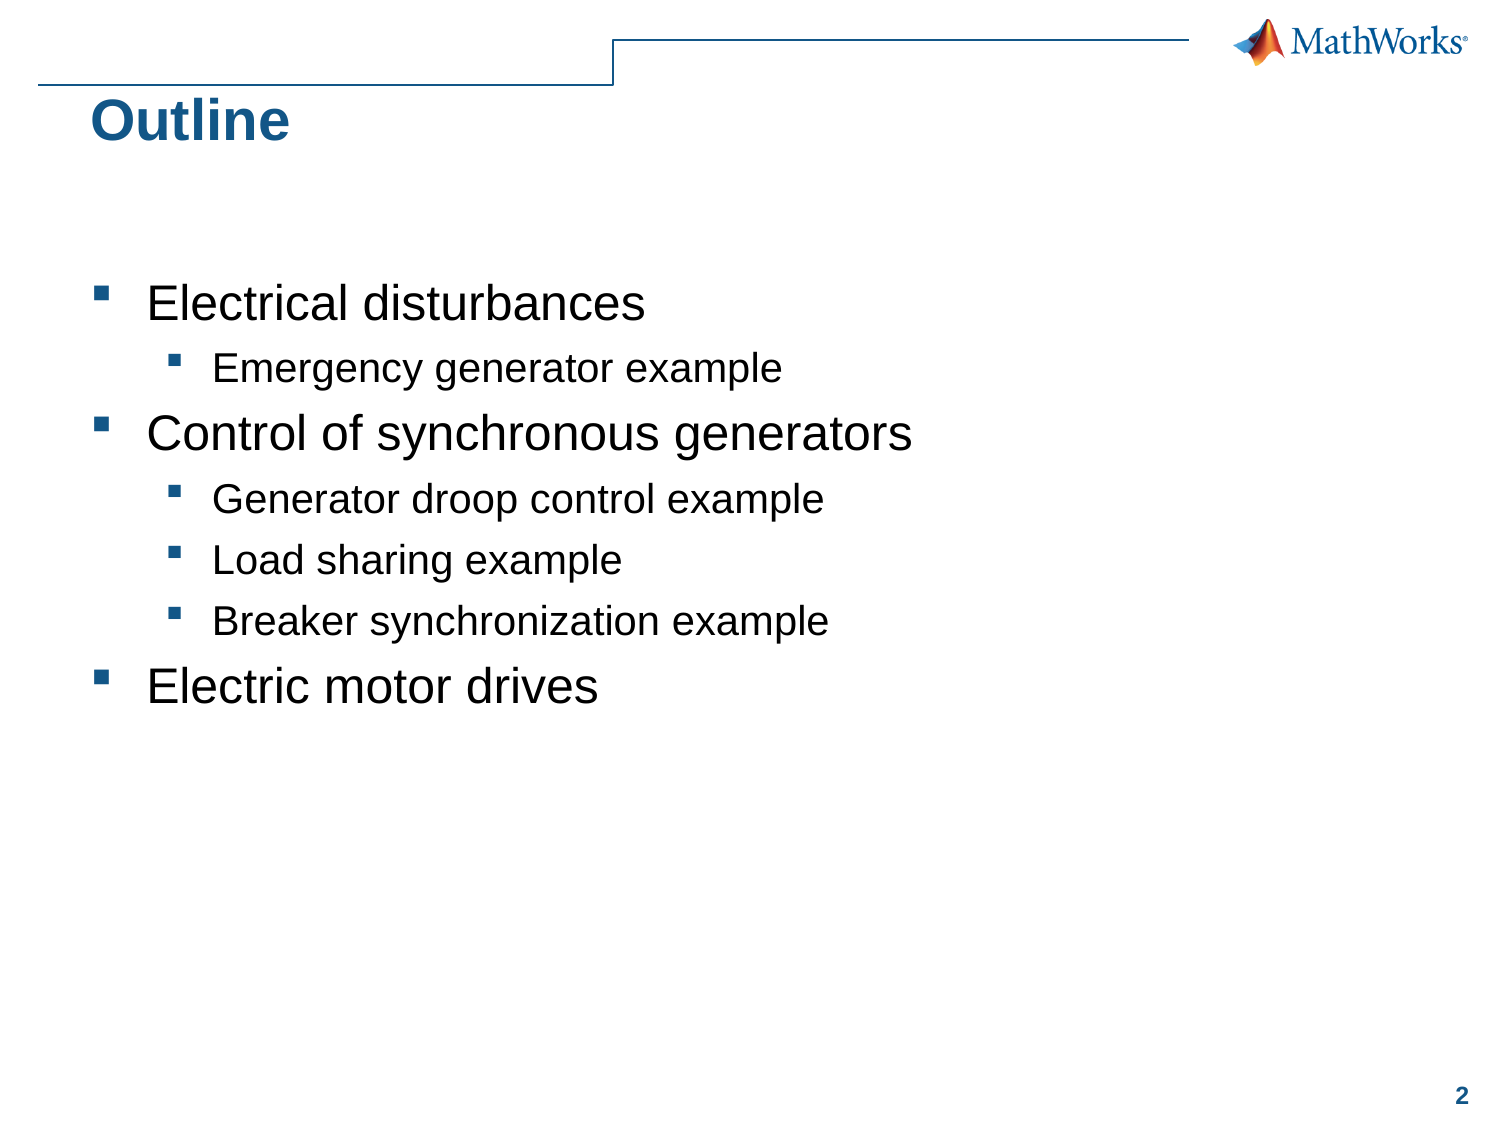

# Outline
Electrical disturbances
Emergency generator example
Control of synchronous generators
Generator droop control example
Load sharing example
Breaker synchronization example
Electric motor drives